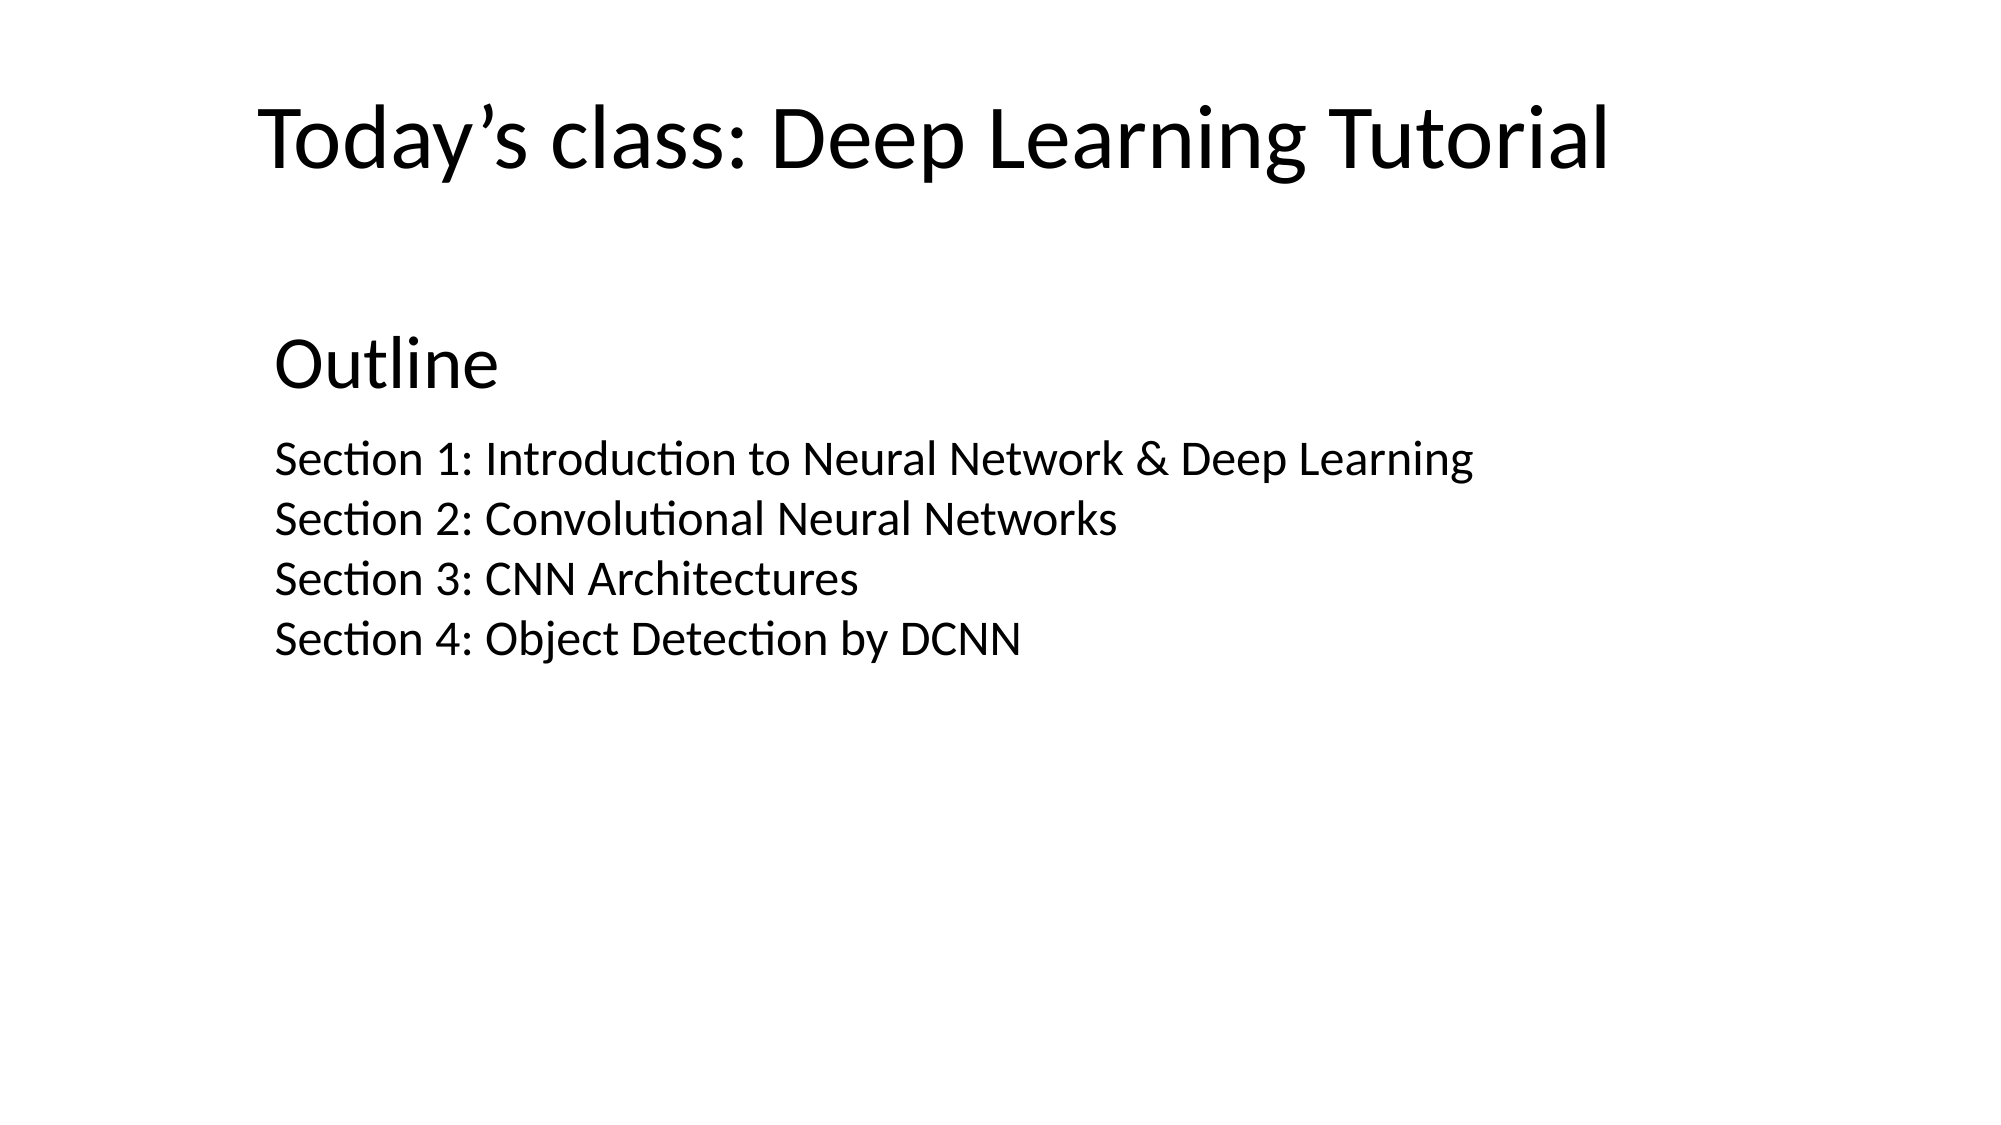

Today’s class: Deep Learning Tutorial

Outline

Section 1: Introduction to Neural Network & Deep Learning
Section 2: Convolutional Neural Networks
Section 3: CNN Architectures
Section 4: Object Detection by DCNN